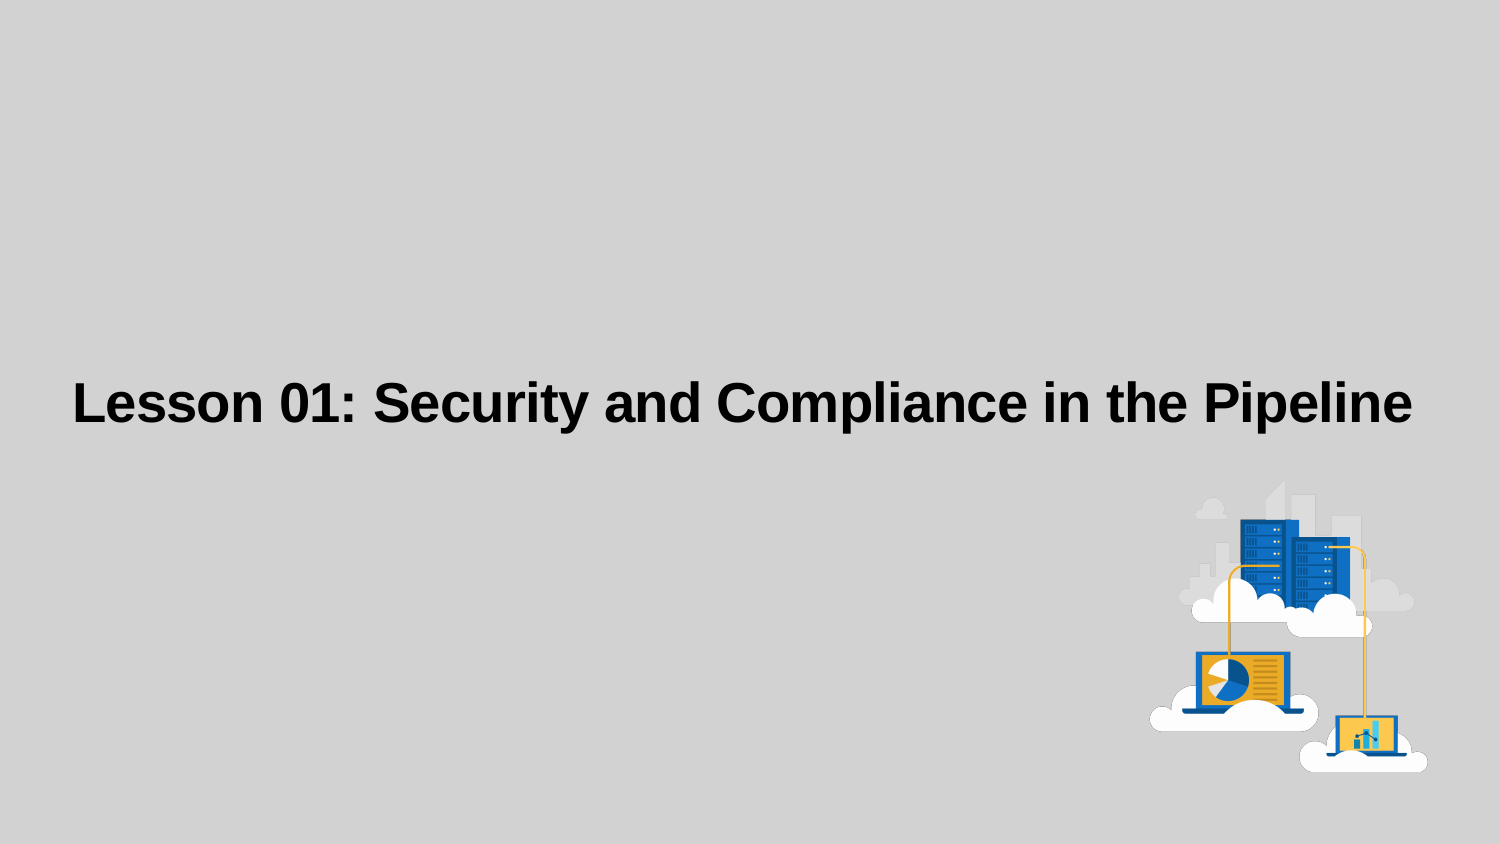

# Lesson 01: Security and Compliance in the Pipeline